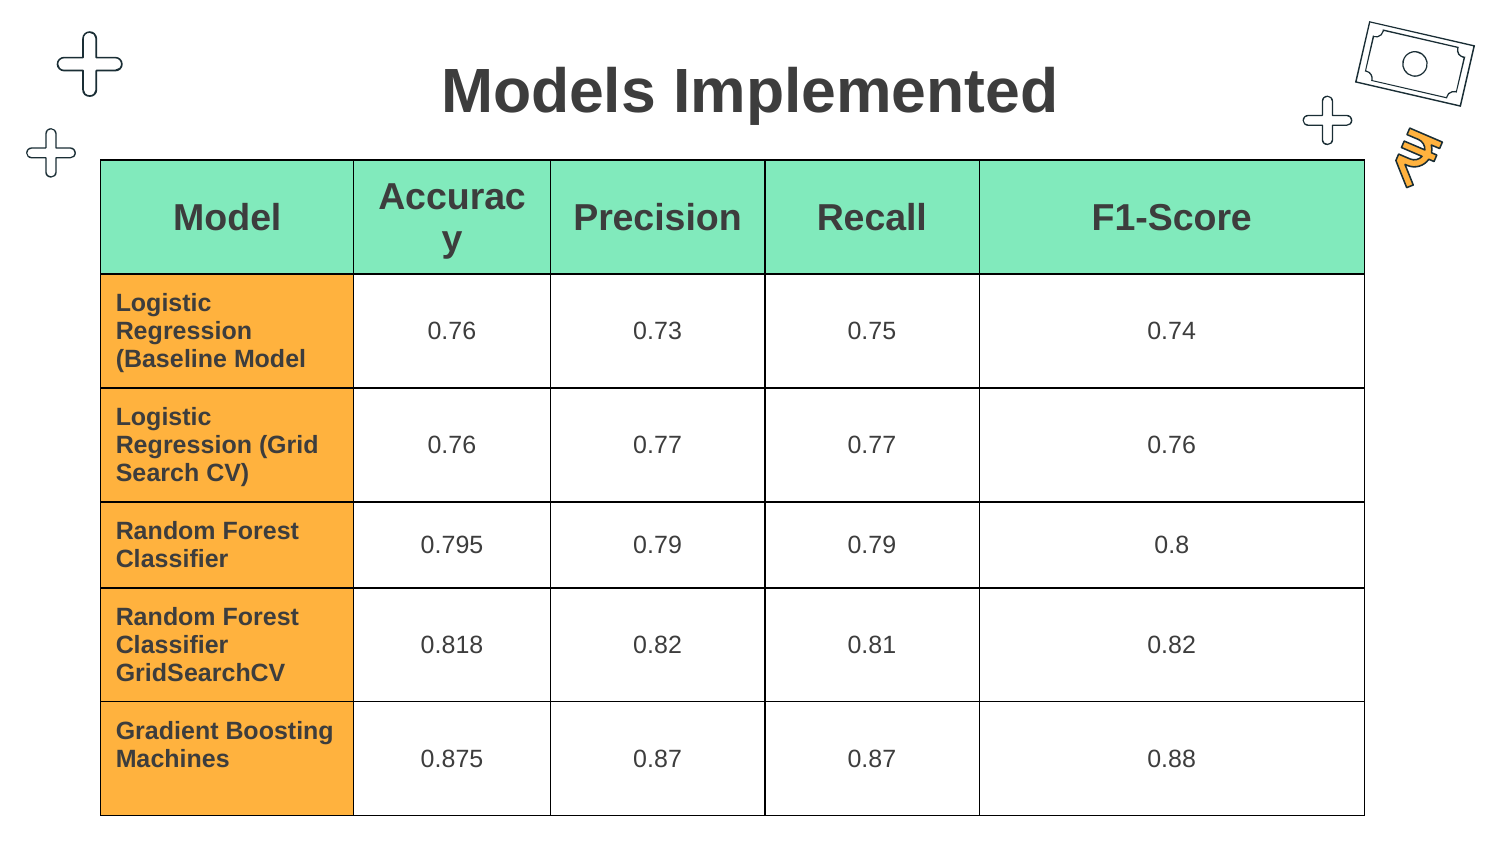

# Models Implemented

| Model | Accuracy | Precision | Recall | F1-Score |
| --- | --- | --- | --- | --- |
| Logistic Regression (Baseline Model | 0.76 | 0.73 | 0.75 | 0.74 |
| Logistic Regression (Grid Search CV) | 0.76 | 0.77 | 0.77 | 0.76 |
| Random Forest Classifier | 0.795 | 0.79 | 0.79 | 0.8 |
| Random Forest Classifier GridSearchCV | 0.818 | 0.82 | 0.81 | 0.82 |
| Gradient Boosting Machines | 0.875 | 0.87 | 0.87 | 0.88 |